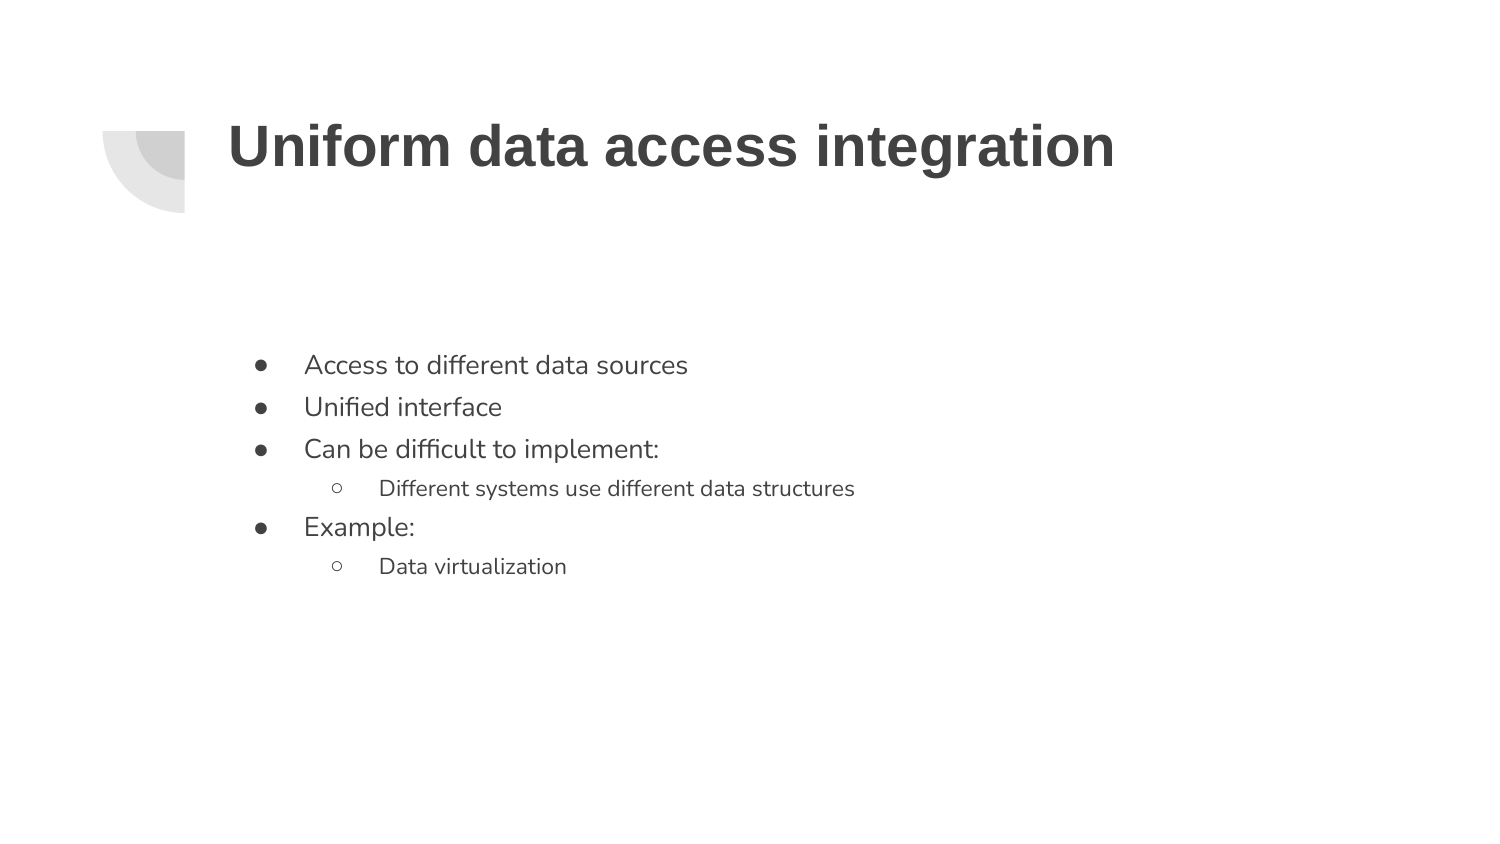

# Uniform data access integration
Access to different data sources
Unified interface
Can be difficult to implement:
Different systems use different data structures
Example:
Data virtualization